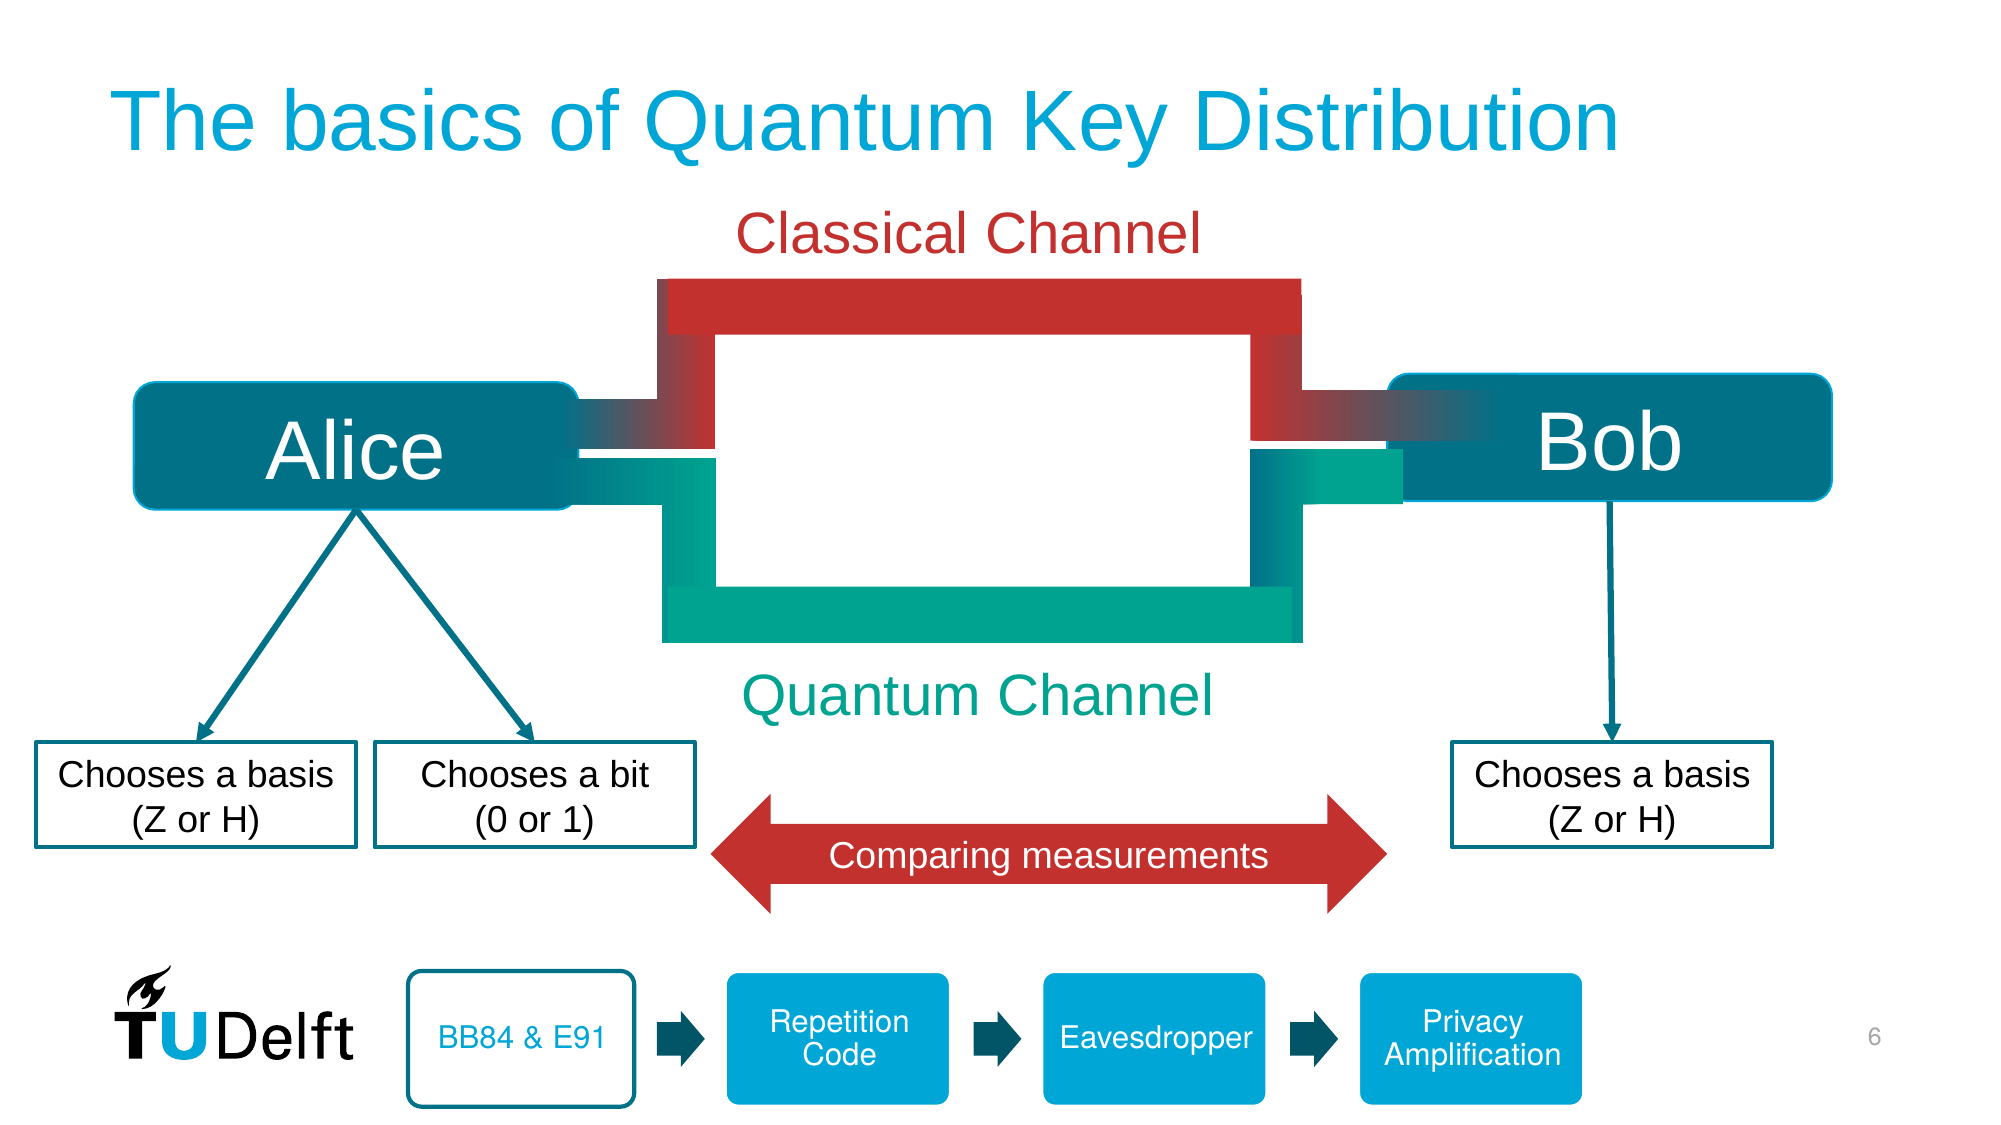

The basics of Quantum Key Distribution
Classical Channel

Bob
Alice

Quantum Channel
Chooses a basis (Z or H)
Chooses a bit
(0 or 1)
Chooses a basis
(Z or H)
Comparing measurements
BB84 & E91

Repetition Code

Eavesdropper

Privacy Amplification
6